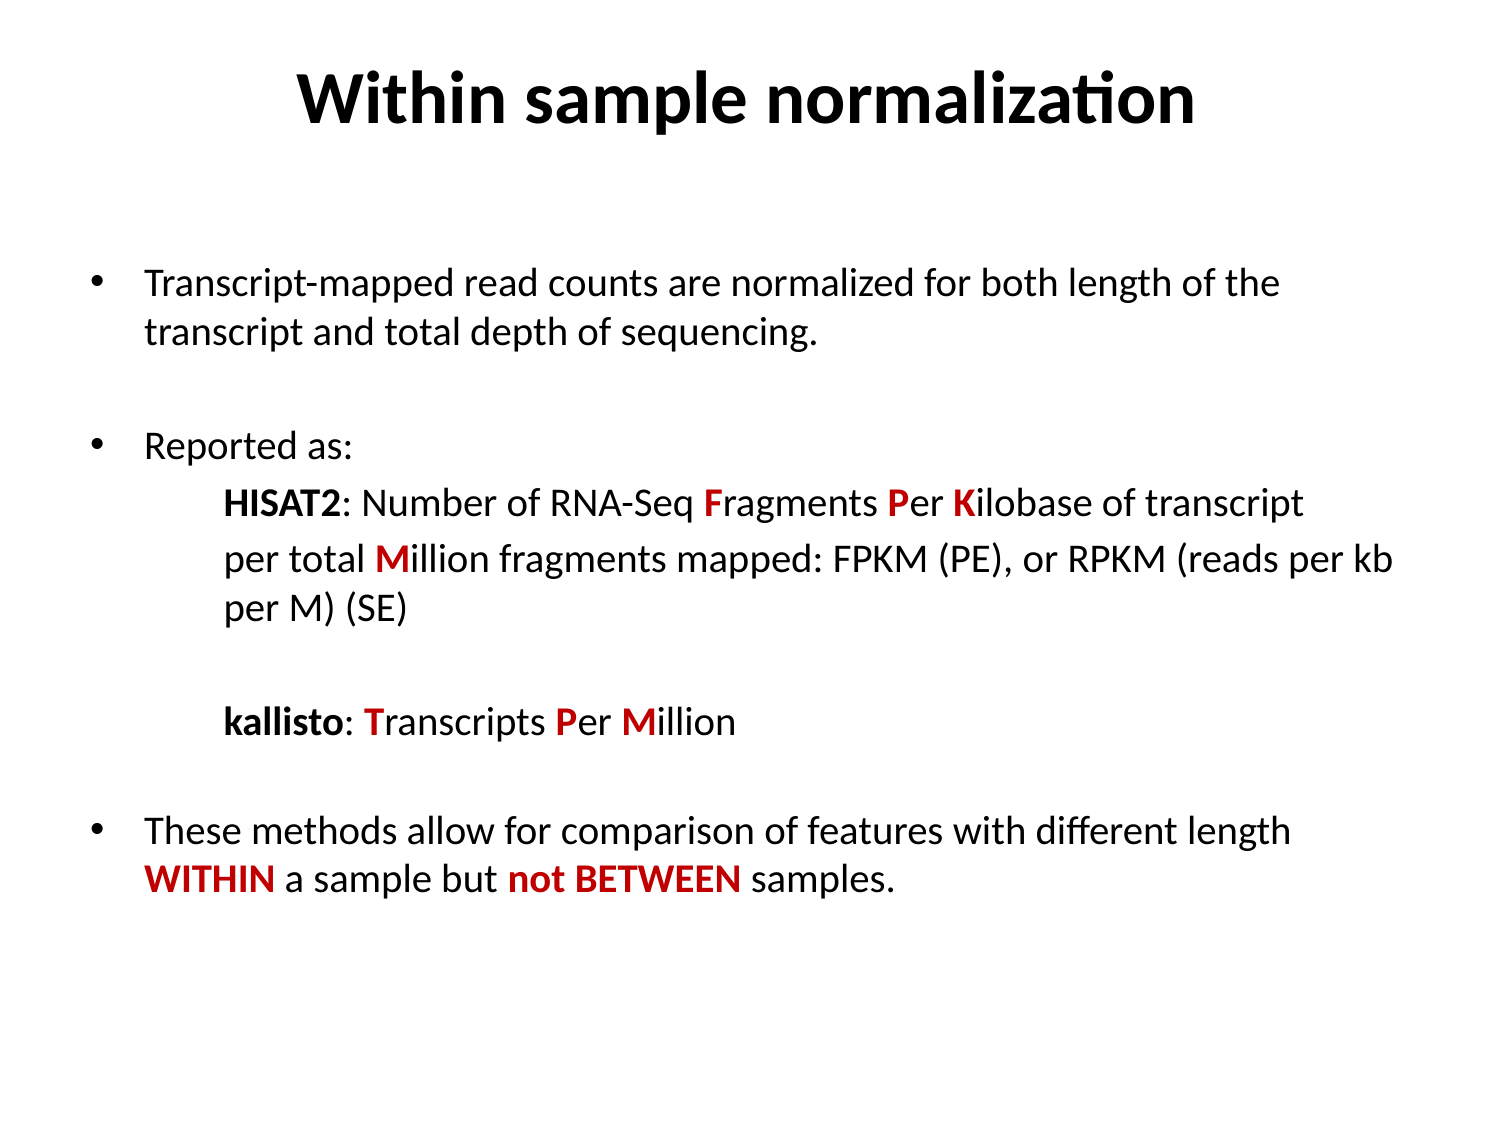

# Within sample normalization

Transcript-mapped read counts are normalized for both length of the transcript and total depth of sequencing.

Reported as:
	HISAT2: Number of RNA-Seq Fragments Per Kilobase of transcript
	per total Million fragments mapped: FPKM (PE), or RPKM (reads per kb 	per M) (SE)

	kallisto: Transcripts Per Million

These methods allow for comparison of features with different length WITHIN a sample but not BETWEEN samples.